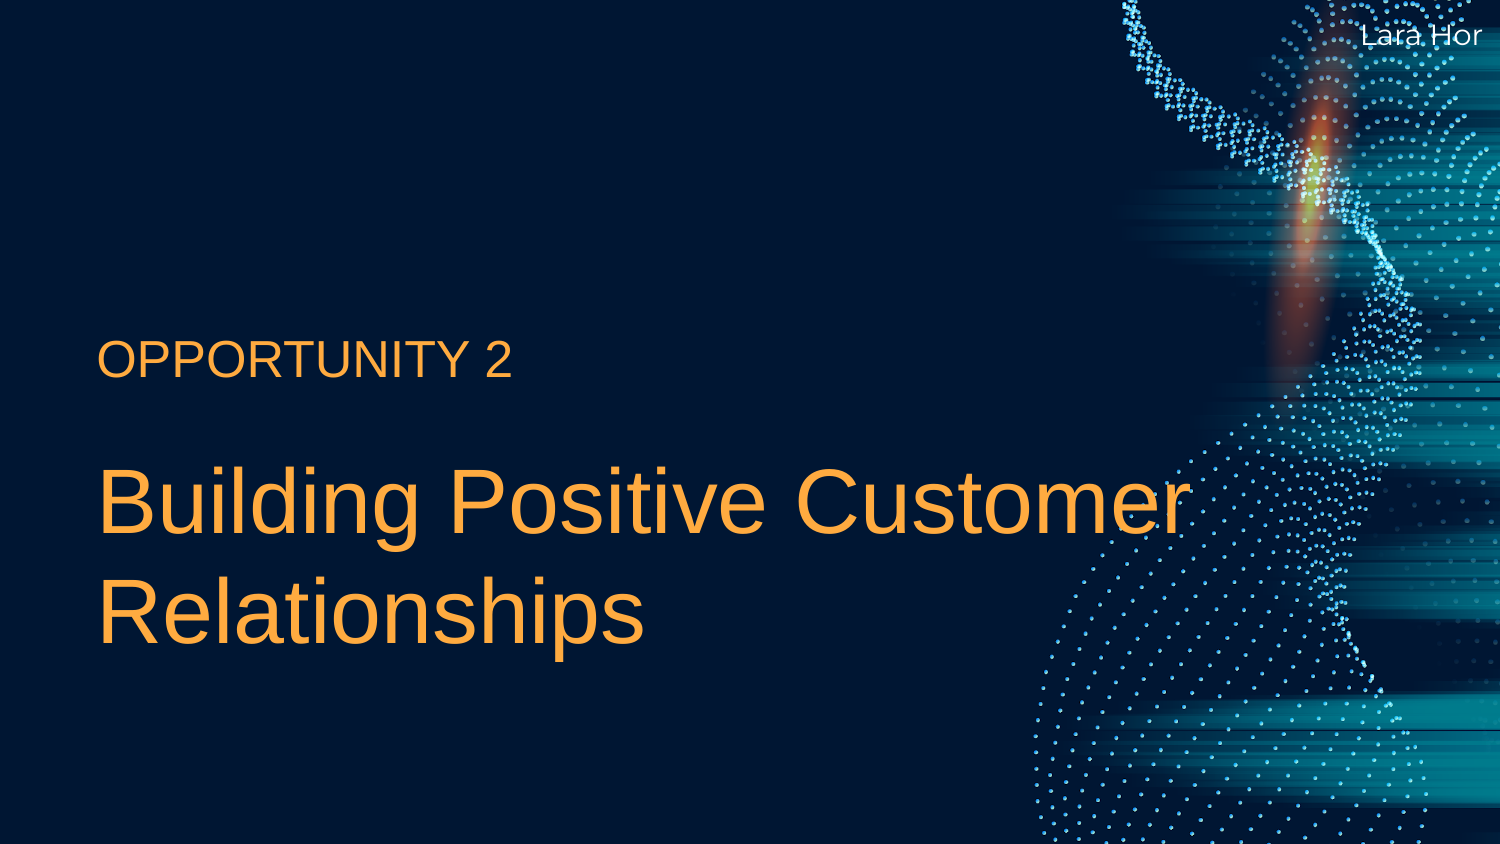

Lara Hor
OPPORTUNITY 2
# Building Positive Customer Relationships